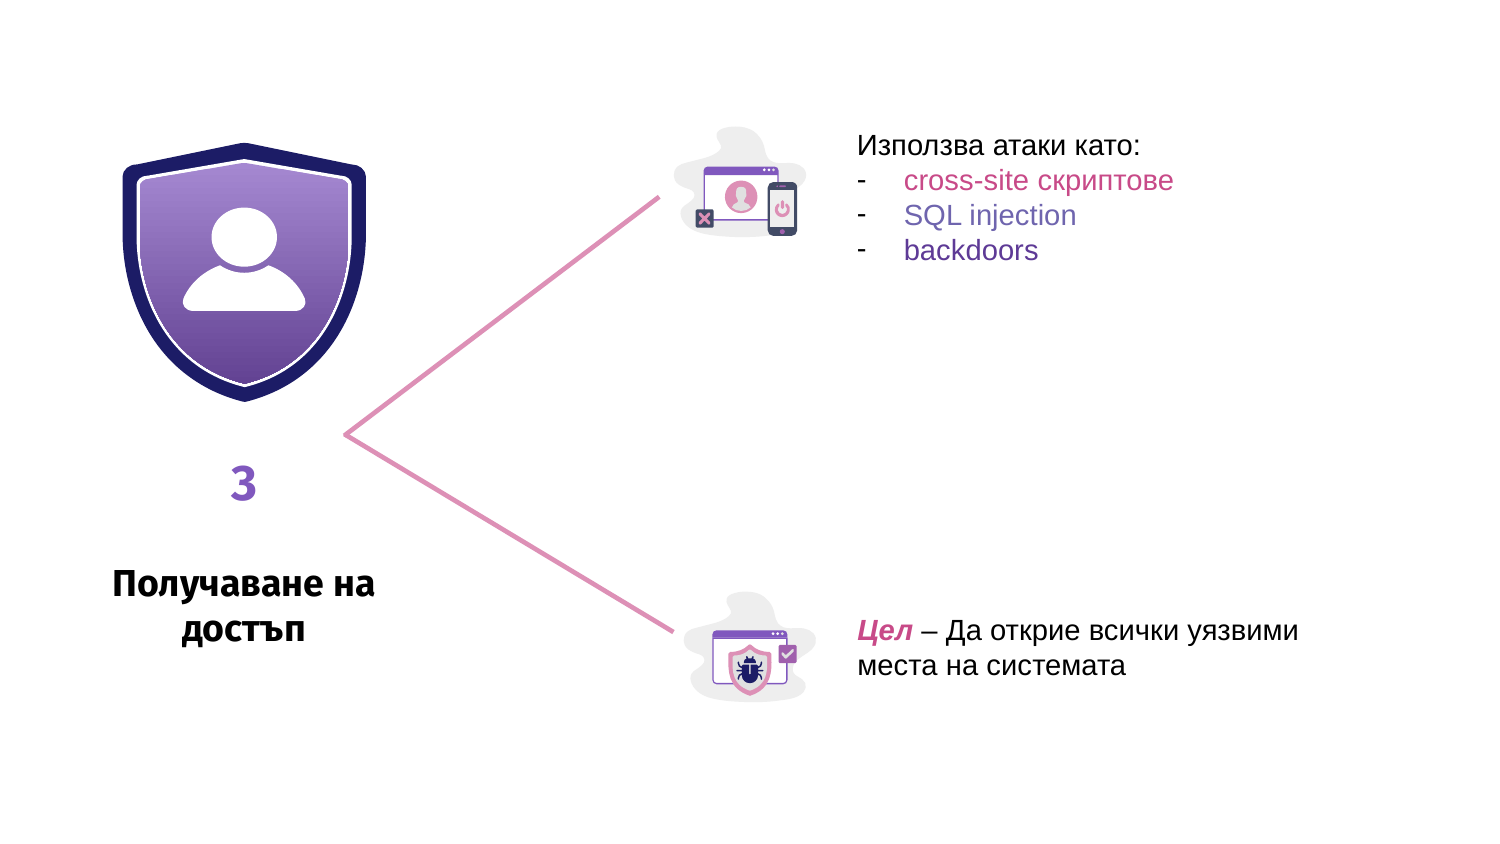

Използва атаки като:
cross-site скриптове
SQL injection
backdoors

3
Получаване на достъп

Цел – Да открие всички уязвими
места на системата